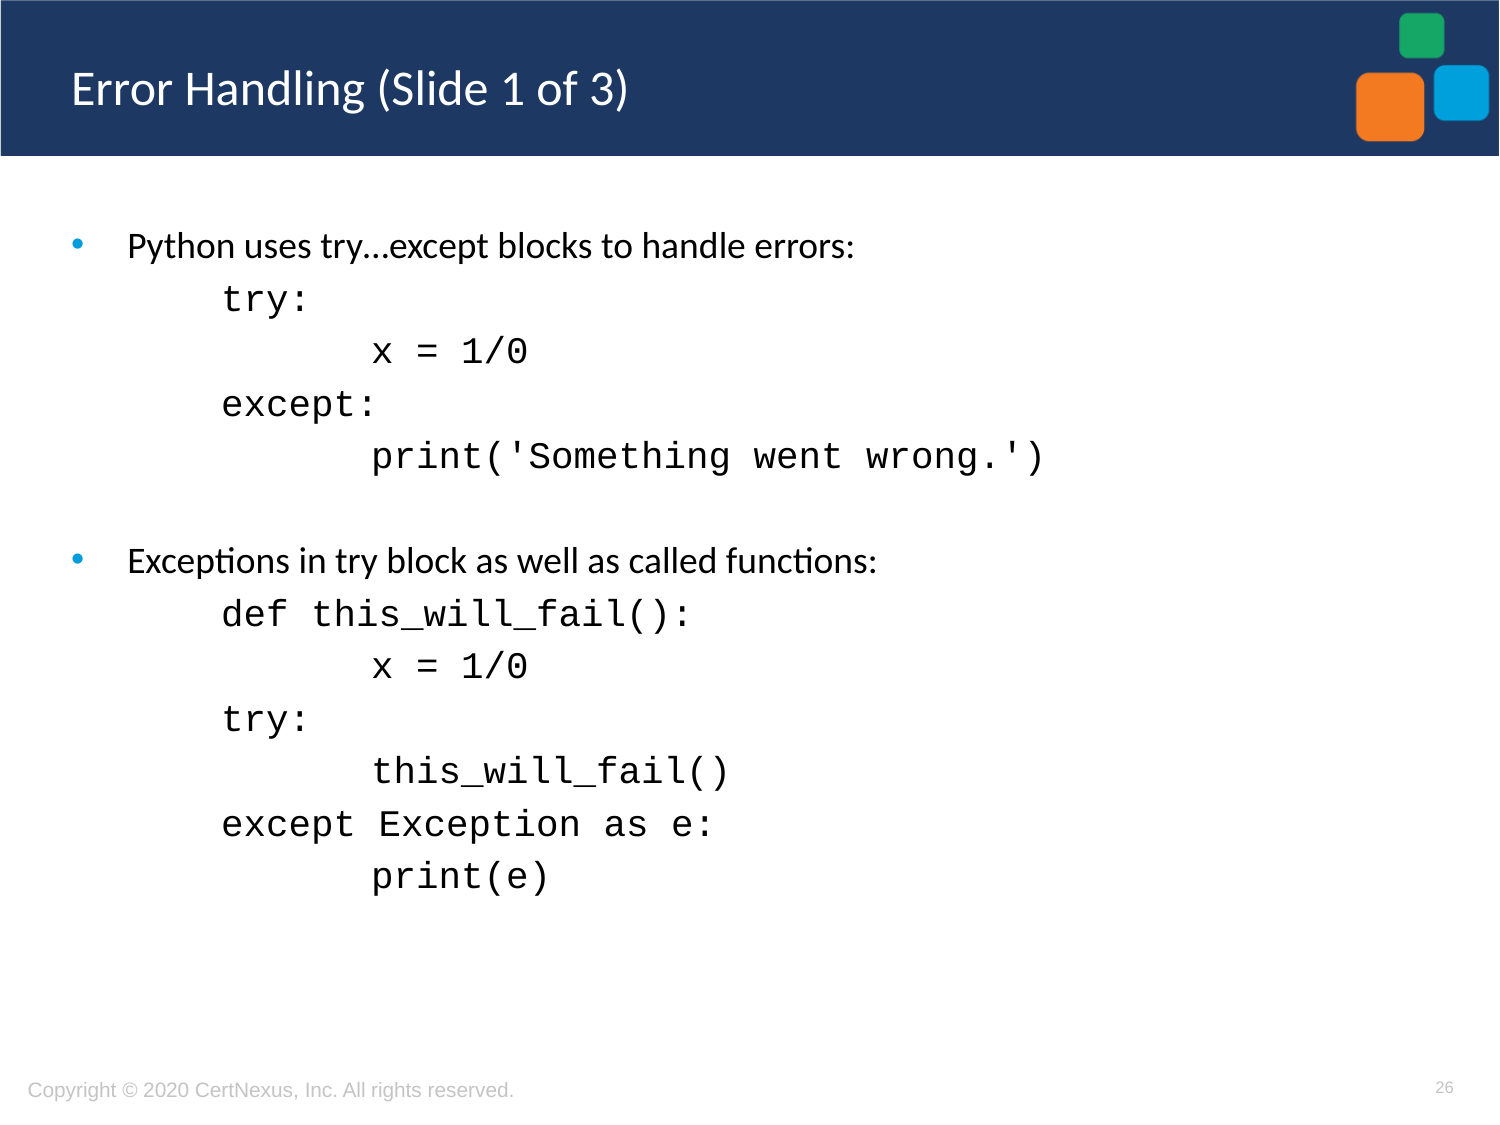

# Error Handling (Slide 1 of 3)
Python uses try…except blocks to handle errors:
	try:
		x = 1/0
	except:
		print('Something went wrong.')

Exceptions in try block as well as called functions:
	def this_will_fail():
   		x = 1/0
	try:
   		this_will_fail()
	except Exception as e:
   		print(e)
26